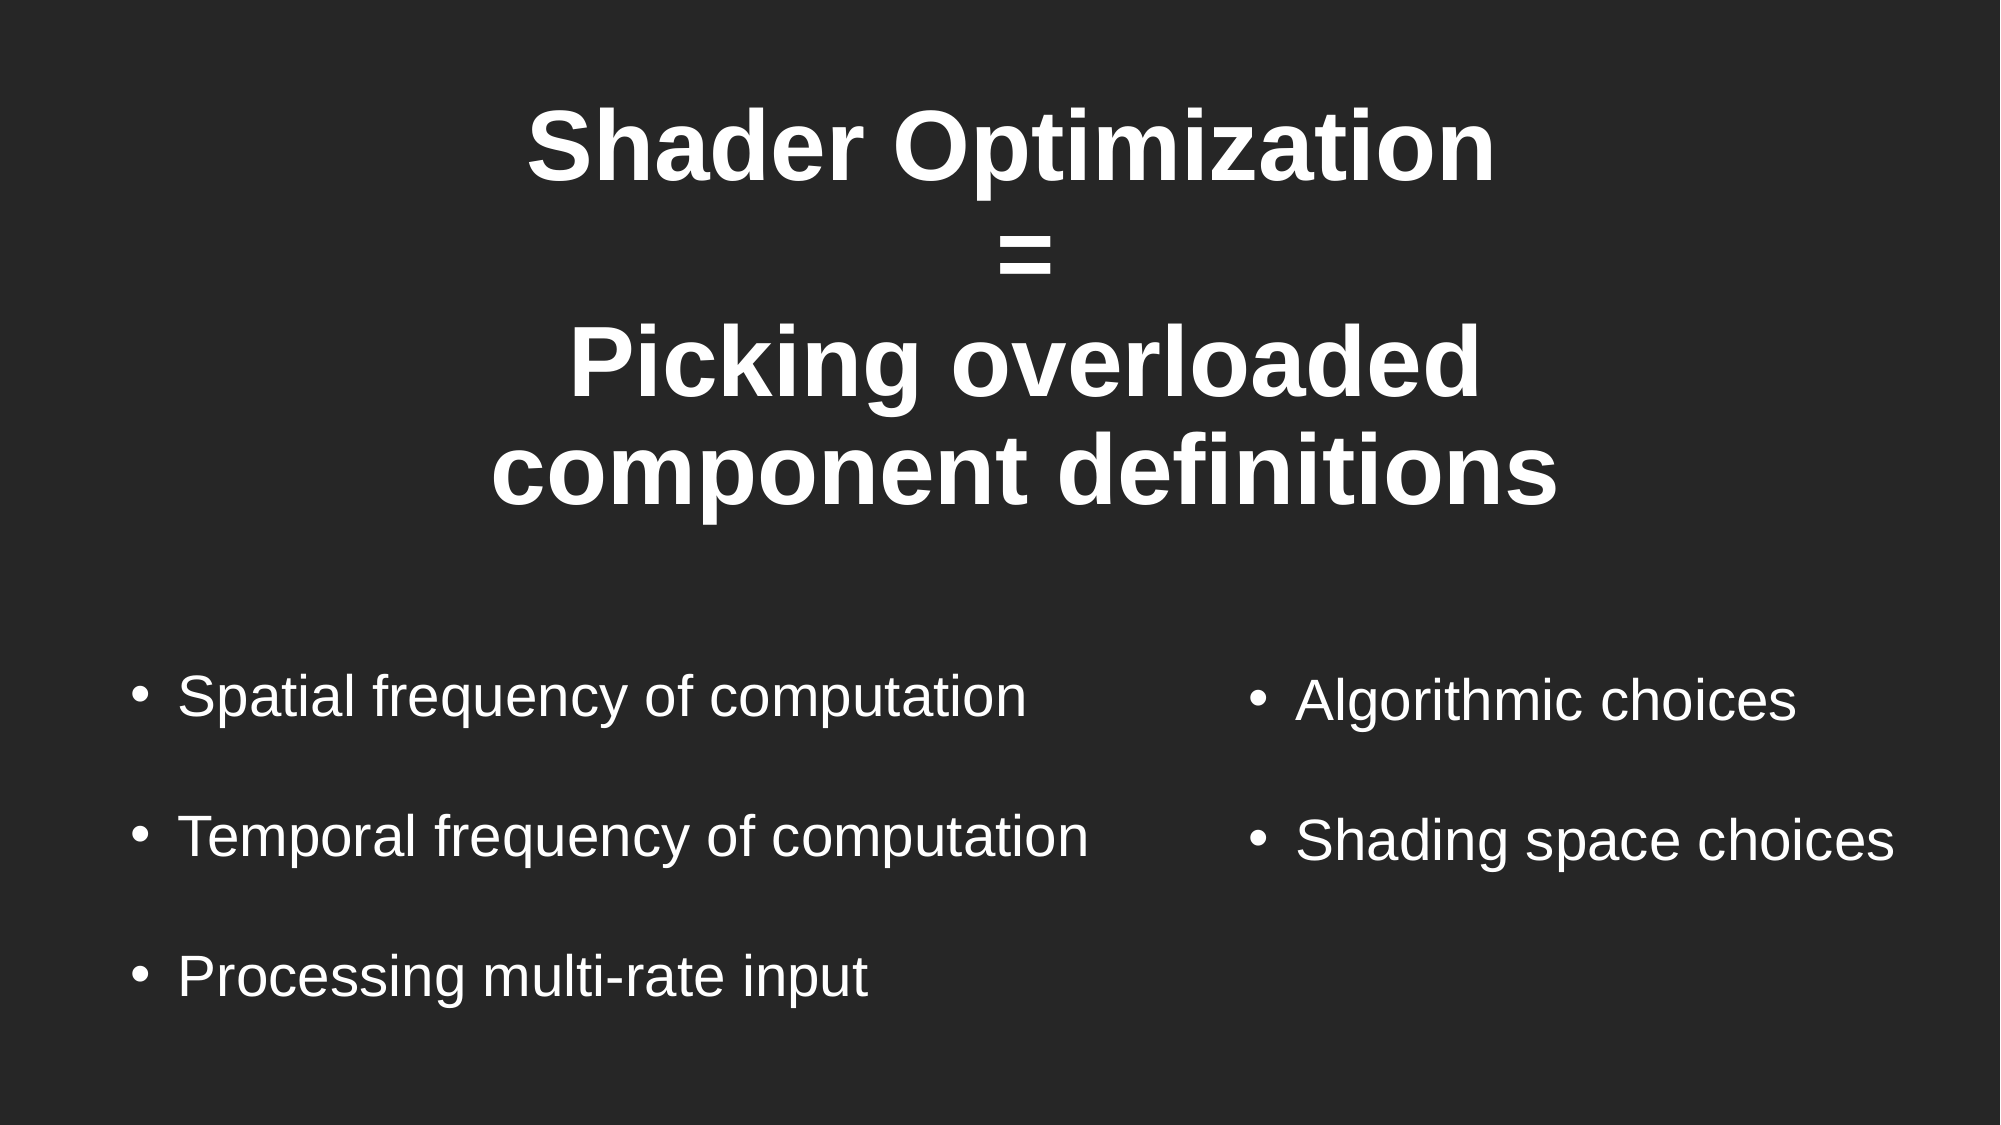

# Shader Optimization = Picking overloaded component definitions

Spatial frequency of computation

Temporal frequency of computation

Processing multi-rate input
Algorithmic choices

Shading space choices